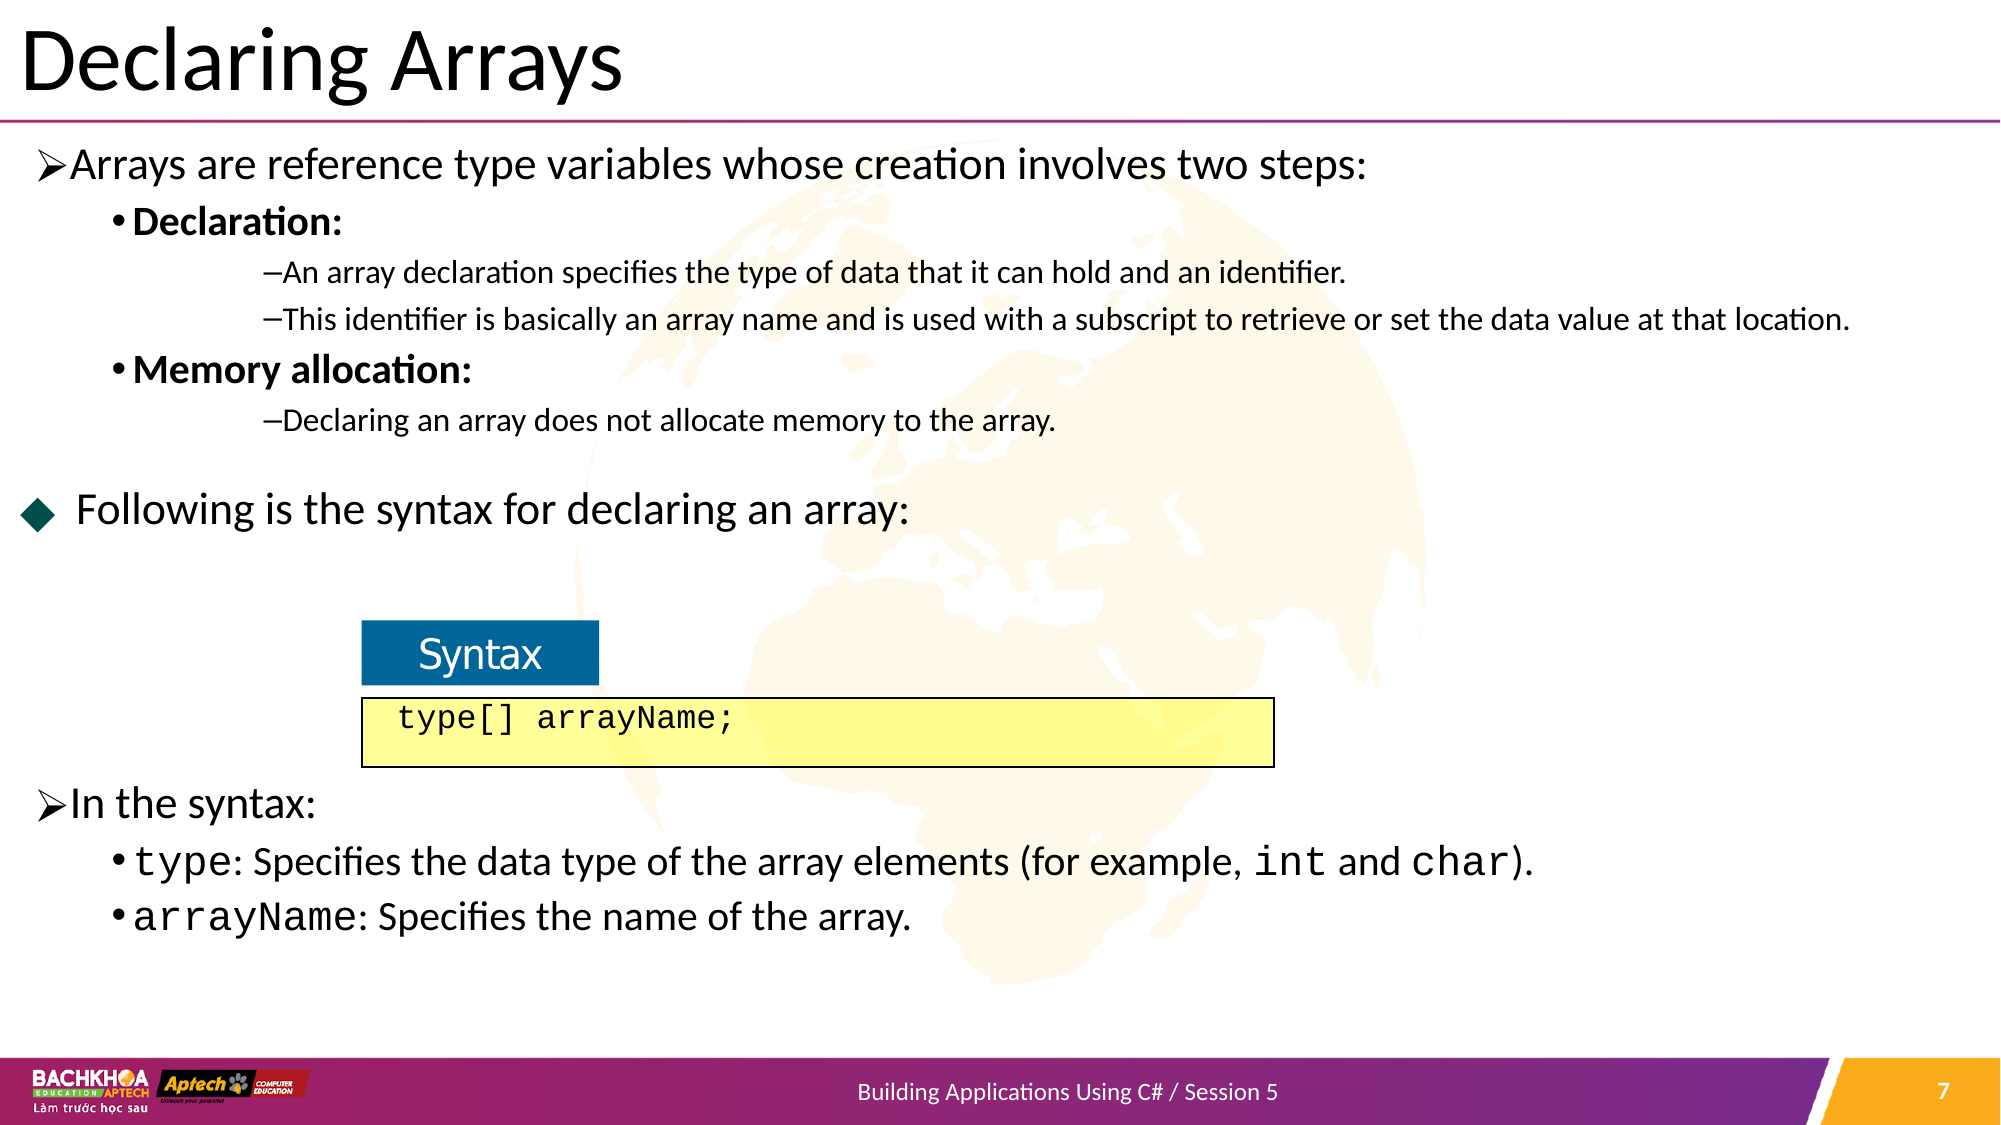

# Declaring Arrays
Arrays are reference type variables whose creation involves two steps:
Declaration:
An array declaration specifies the type of data that it can hold and an identifier.
This identifier is basically an array name and is used with a subscript to retrieve or set the data value at that location.
Memory allocation:
Declaring an array does not allocate memory to the array.

Following is the syntax for declaring an array:

In the syntax:
type: Specifies the data type of the array elements (for example, int and char).
arrayName: Specifies the name of the array.

Syntax
 type[] arrayName;
7
Building Applications Using C# / Session 5